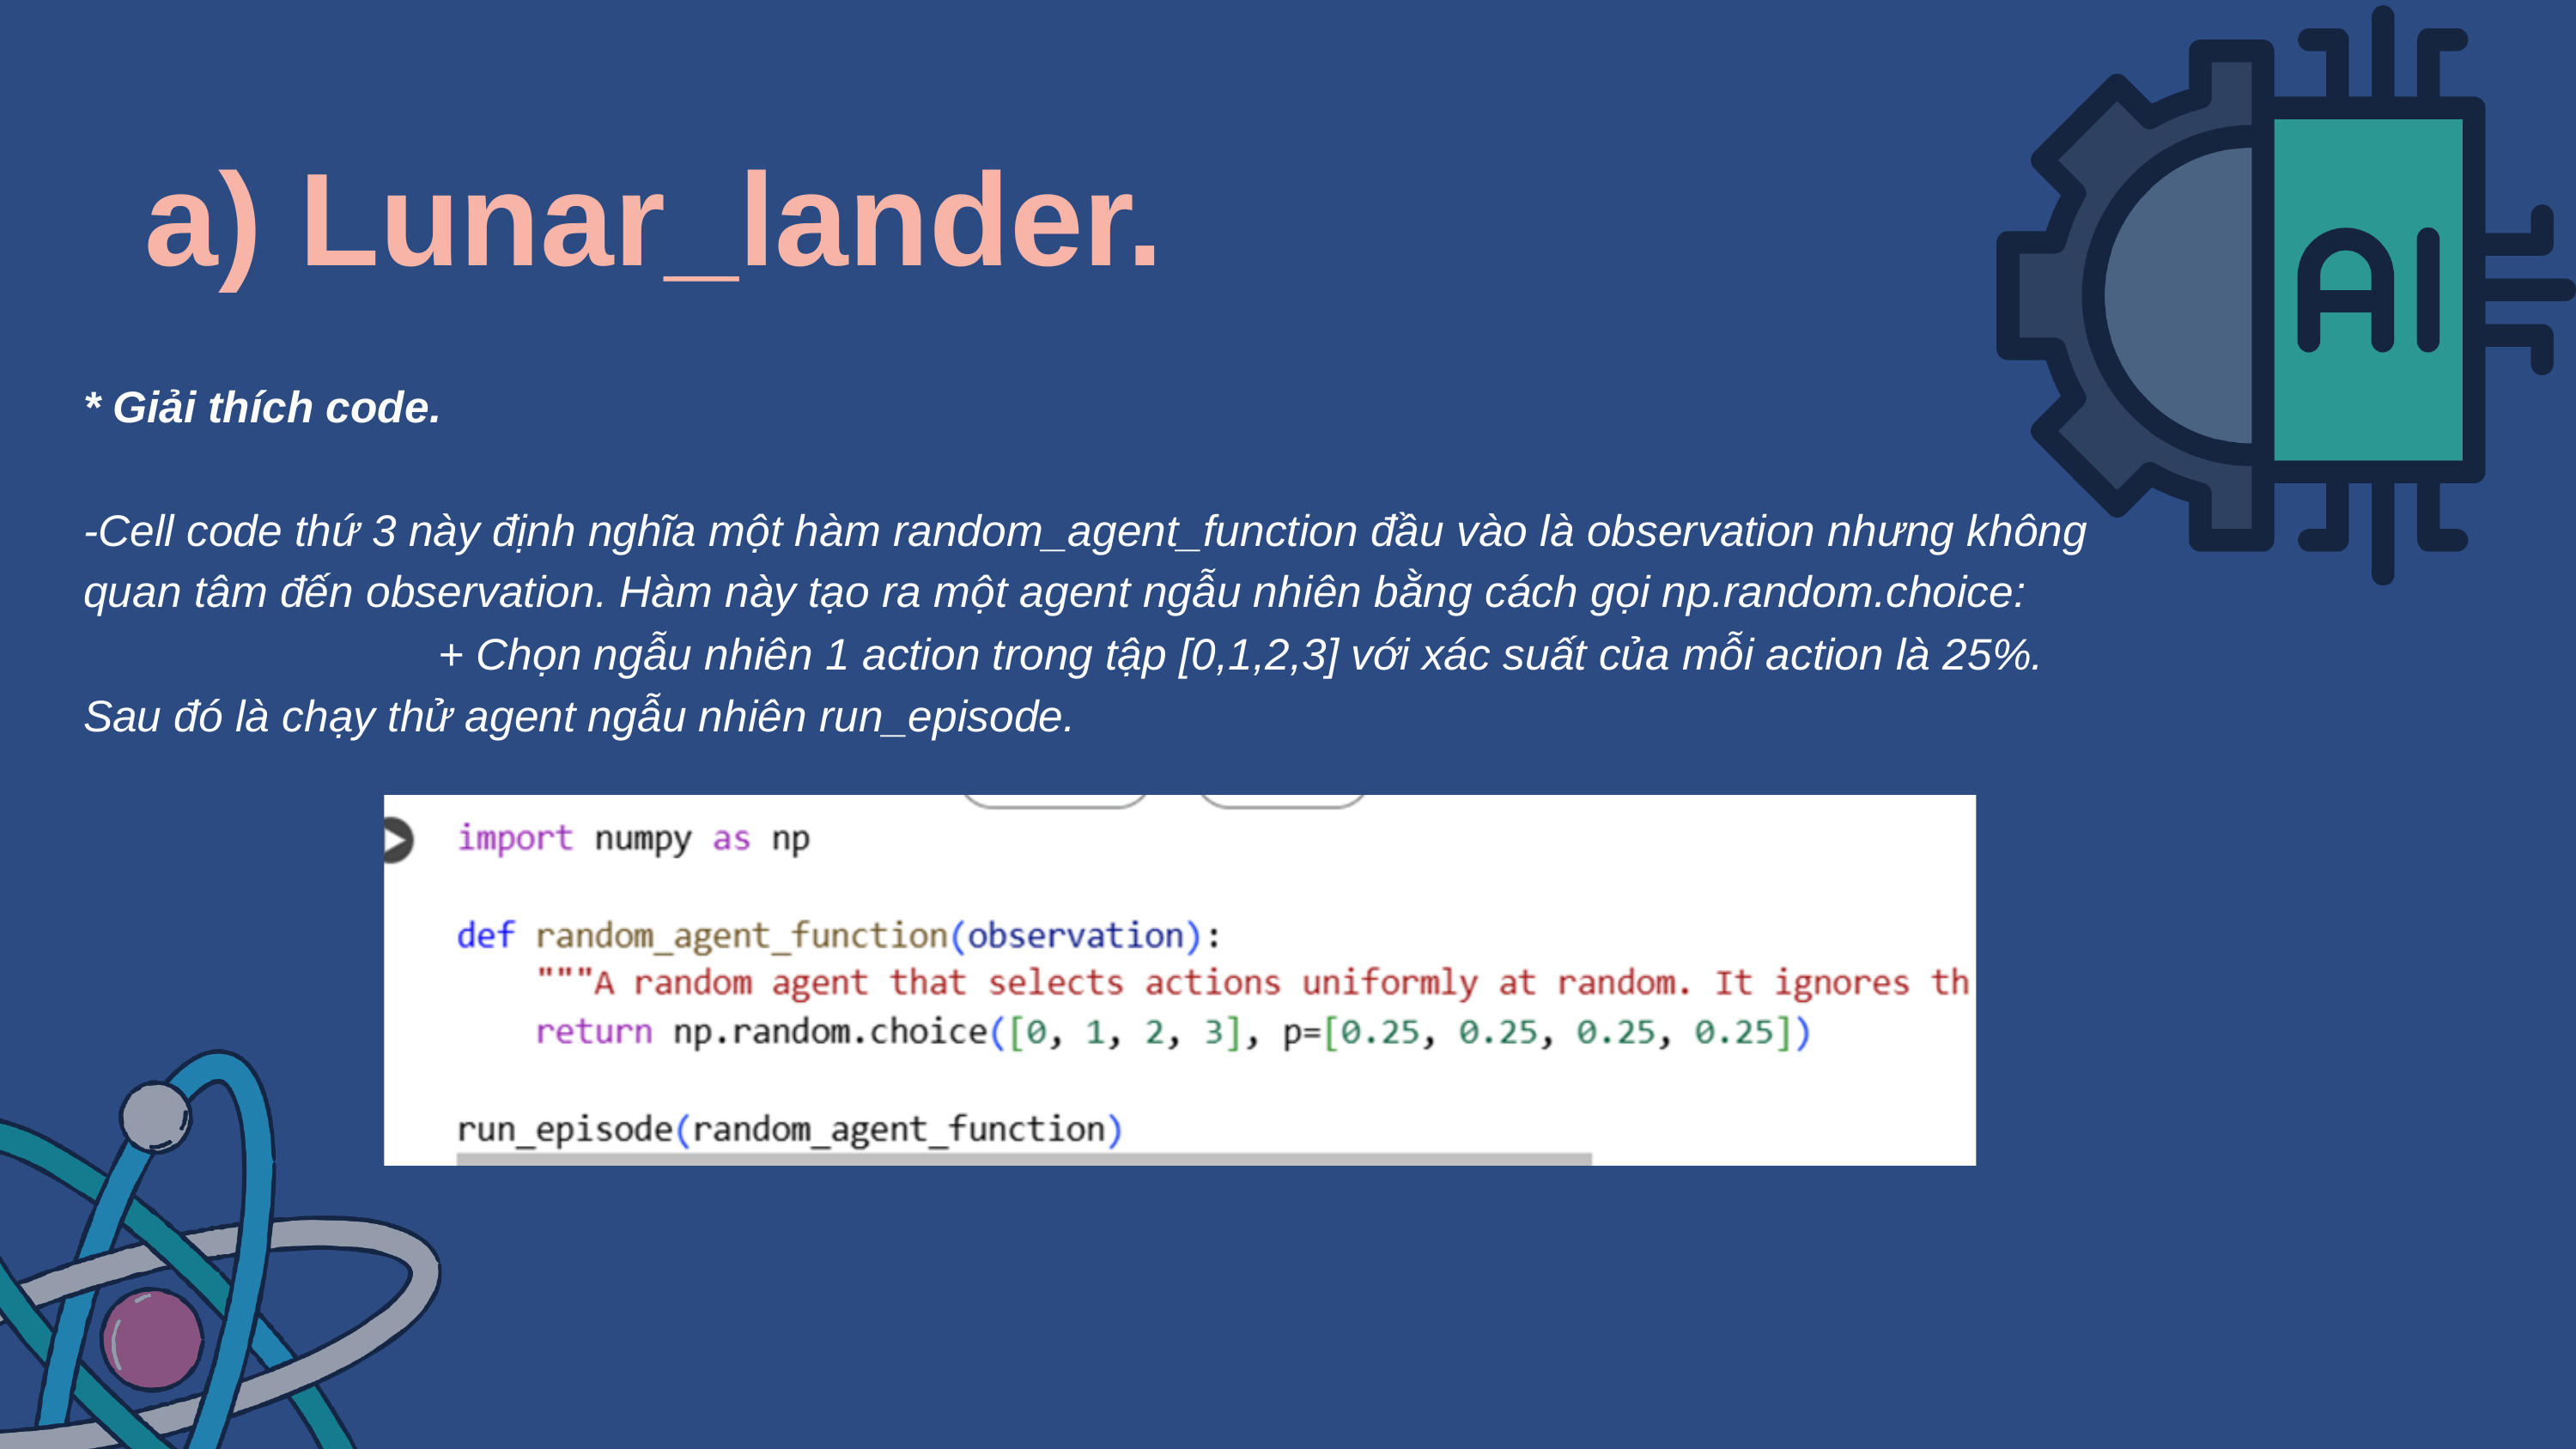

a) Lunar_lander.
* Giải thích code.

-Cell code thứ 3 này định nghĩa một hàm random_agent_function đầu vào là observation nhưng không quan tâm đến observation. Hàm này tạo ra một agent ngẫu nhiên bằng cách gọi np.random.choice:
                             + Chọn ngẫu nhiên 1 action trong tập [0,1,2,3] với xác suất của mỗi action là 25%.
Sau đó là chạy thử agent ngẫu nhiên run_episode.